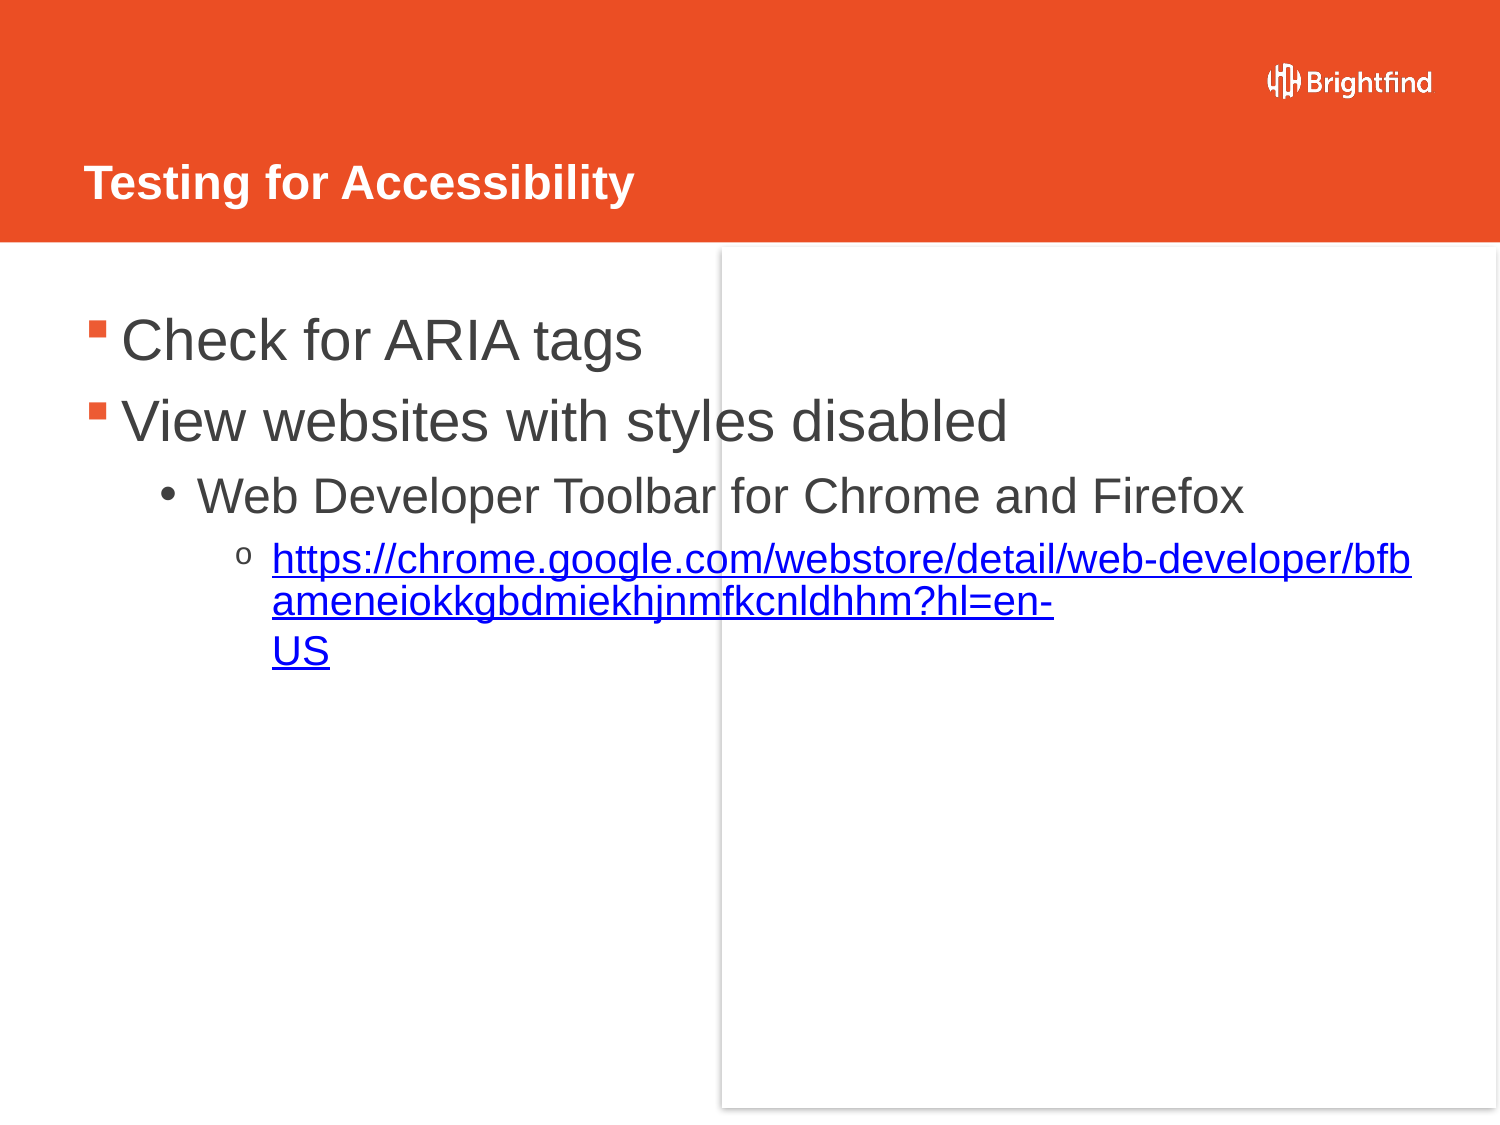

# Testing for Accessibility

Check for ARIA tags
View websites with styles disabled
Web Developer Toolbar for Chrome and Firefox
https://chrome.google.com/webstore/detail/web-developer/bfbameneiokkgbdmiekhjnmfkcnldhhm?hl=en-US